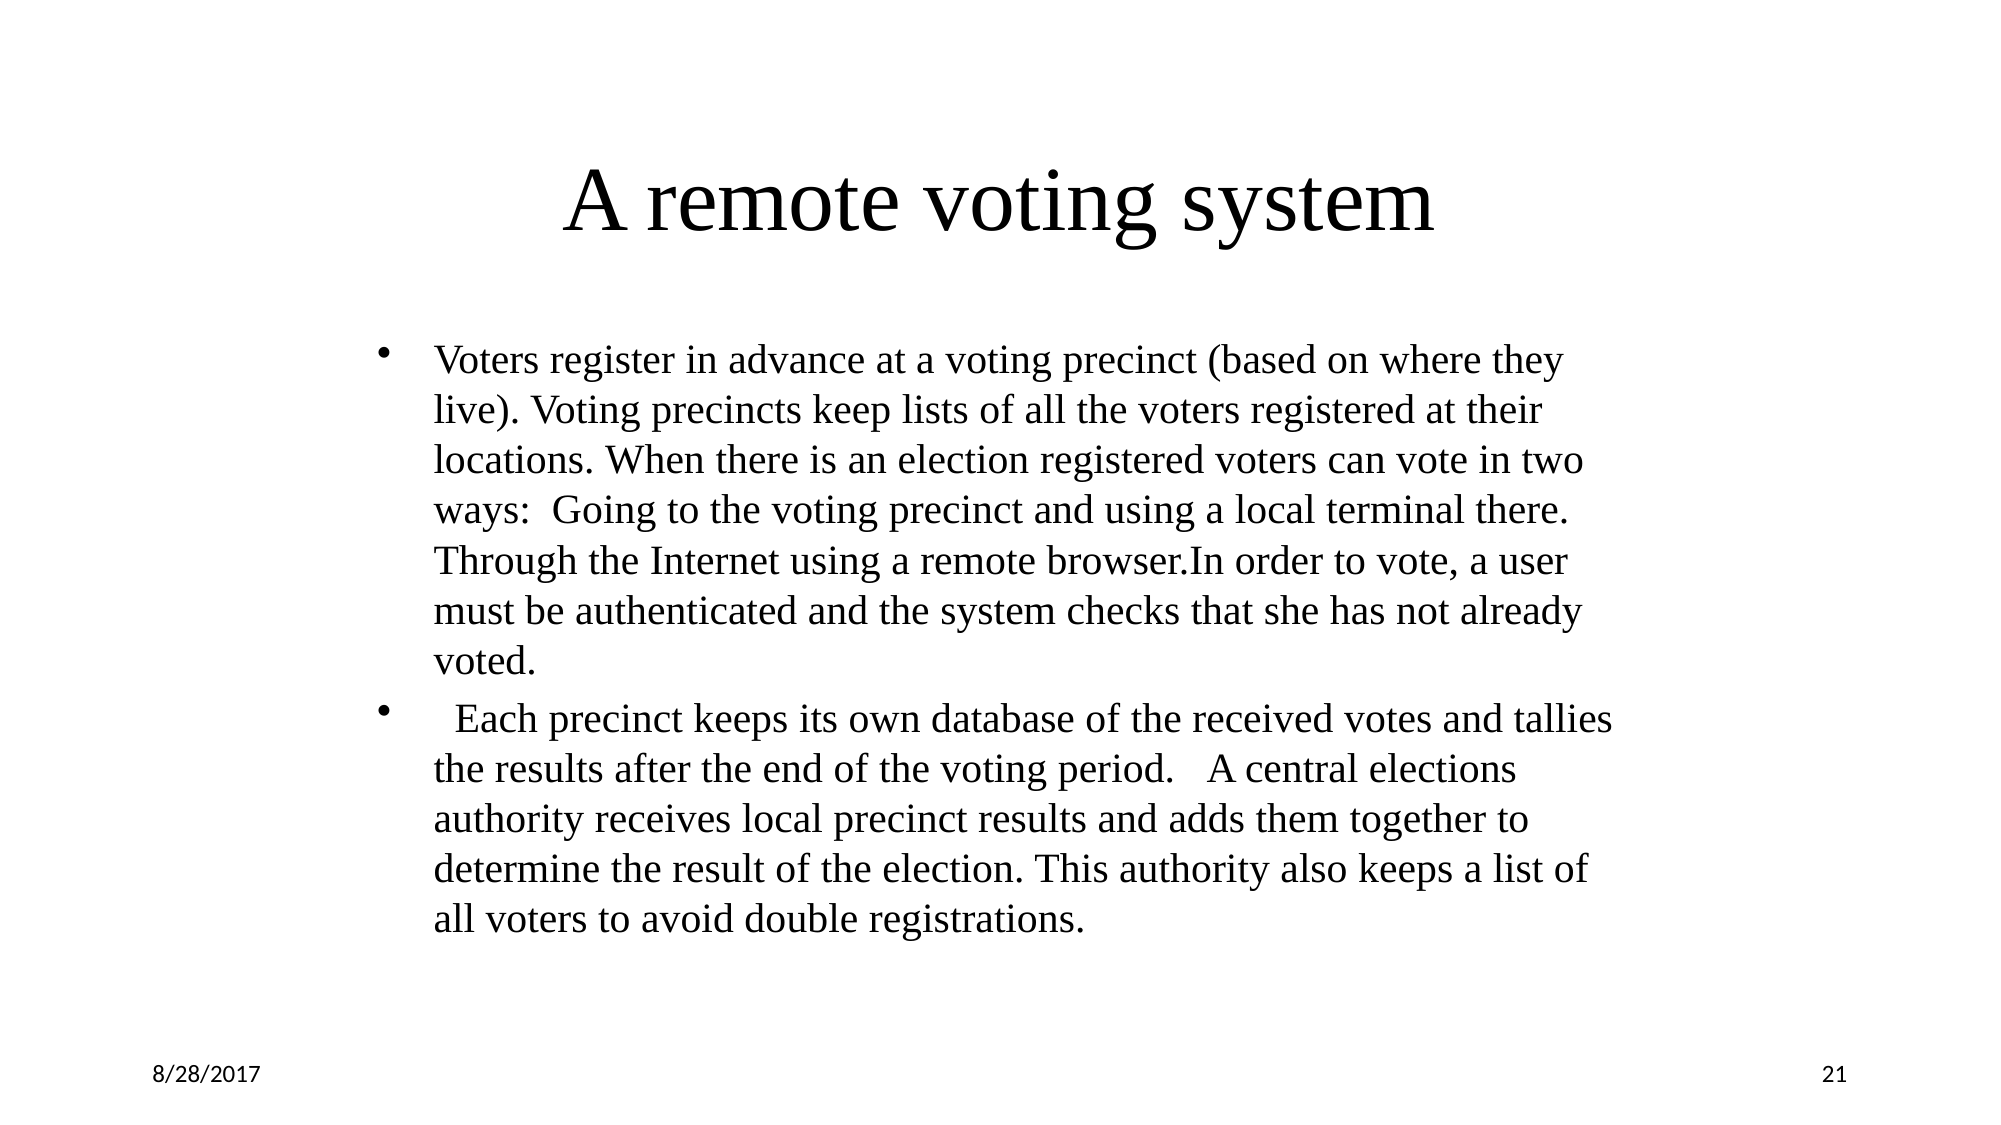

A remote voting system
Voters register in advance at a voting precinct (based on where they live). Voting precincts keep lists of all the voters registered at their locations. When there is an election registered voters can vote in two ways:  Going to the voting precinct and using a local terminal there. Through the Internet using a remote browser.In order to vote, a user must be authenticated and the system checks that she has not already voted.
  Each precinct keeps its own database of the received votes and tallies the results after the end of the voting period.   A central elections authority receives local precinct results and adds them together to determine the result of the election. This authority also keeps a list of all voters to avoid double registrations.
8/28/2017
21